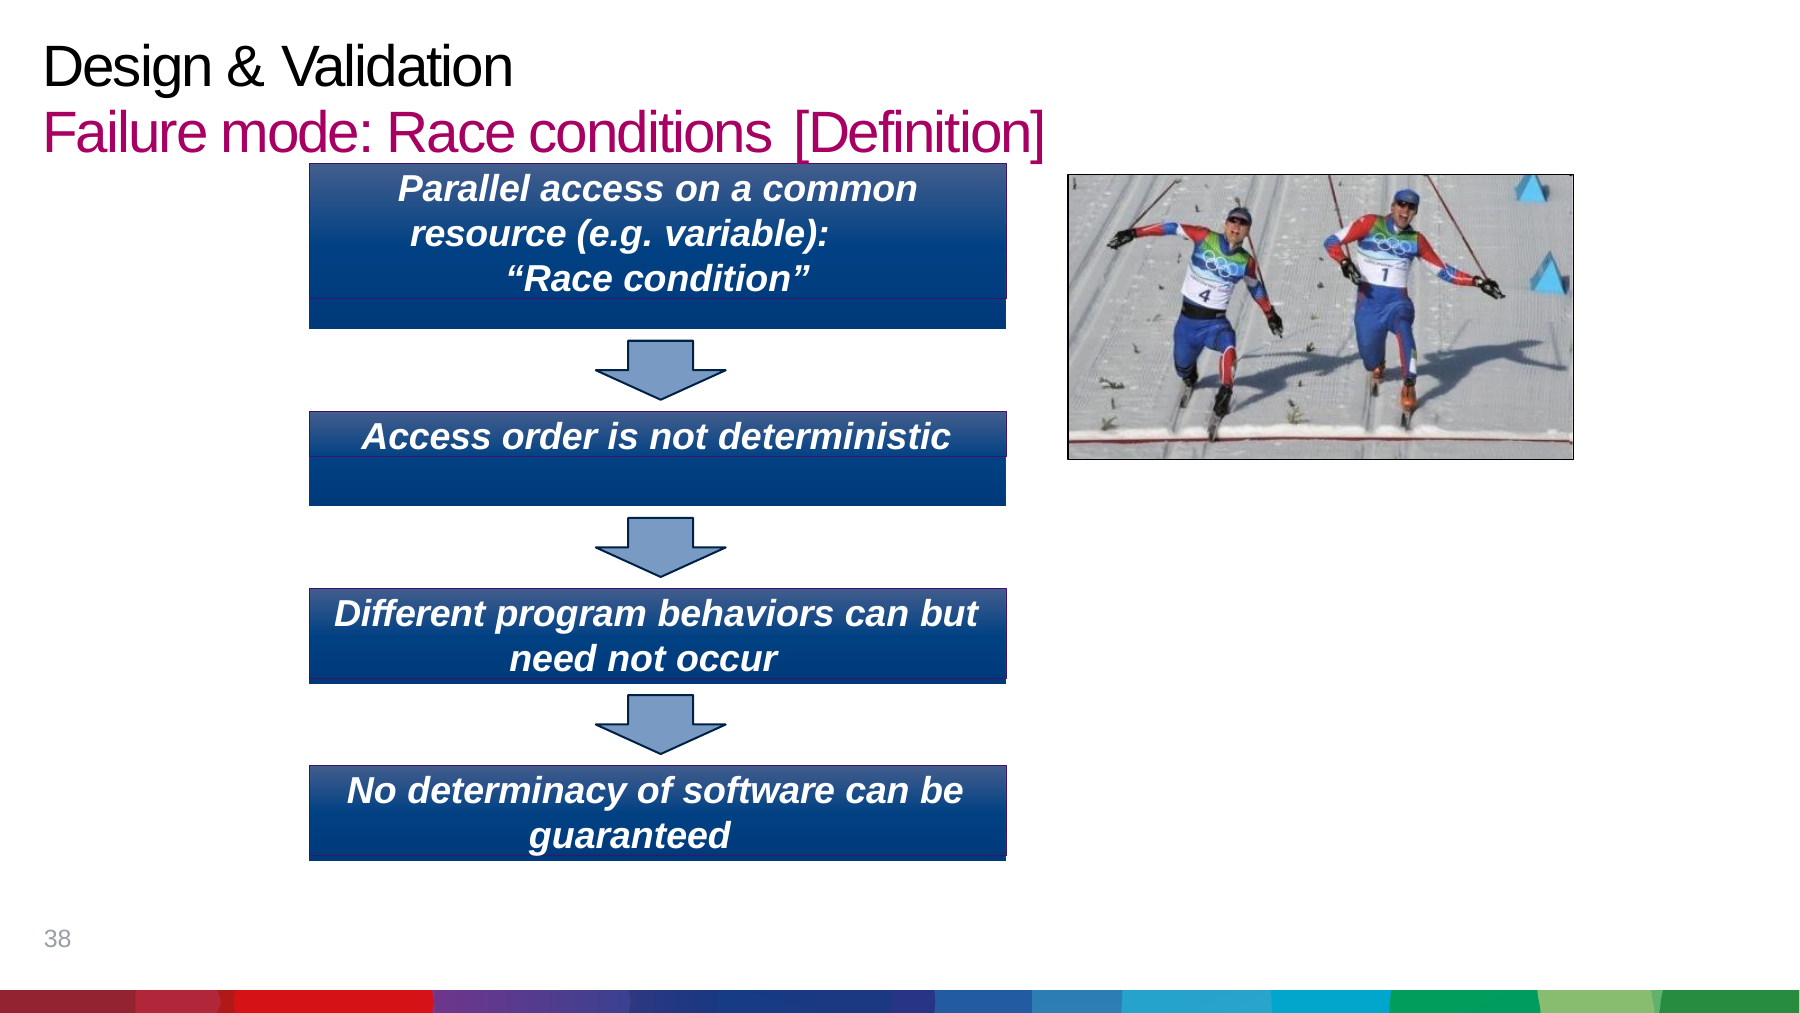

# Design & Validation
Failure mode: Race conditions [Definition]
Parallel access on a common  resource (e.g. variable):
“Race condition”

Access order is not deterministic

Different program behaviors can but  need not occur

No determinacy of software can be  guaranteed

38